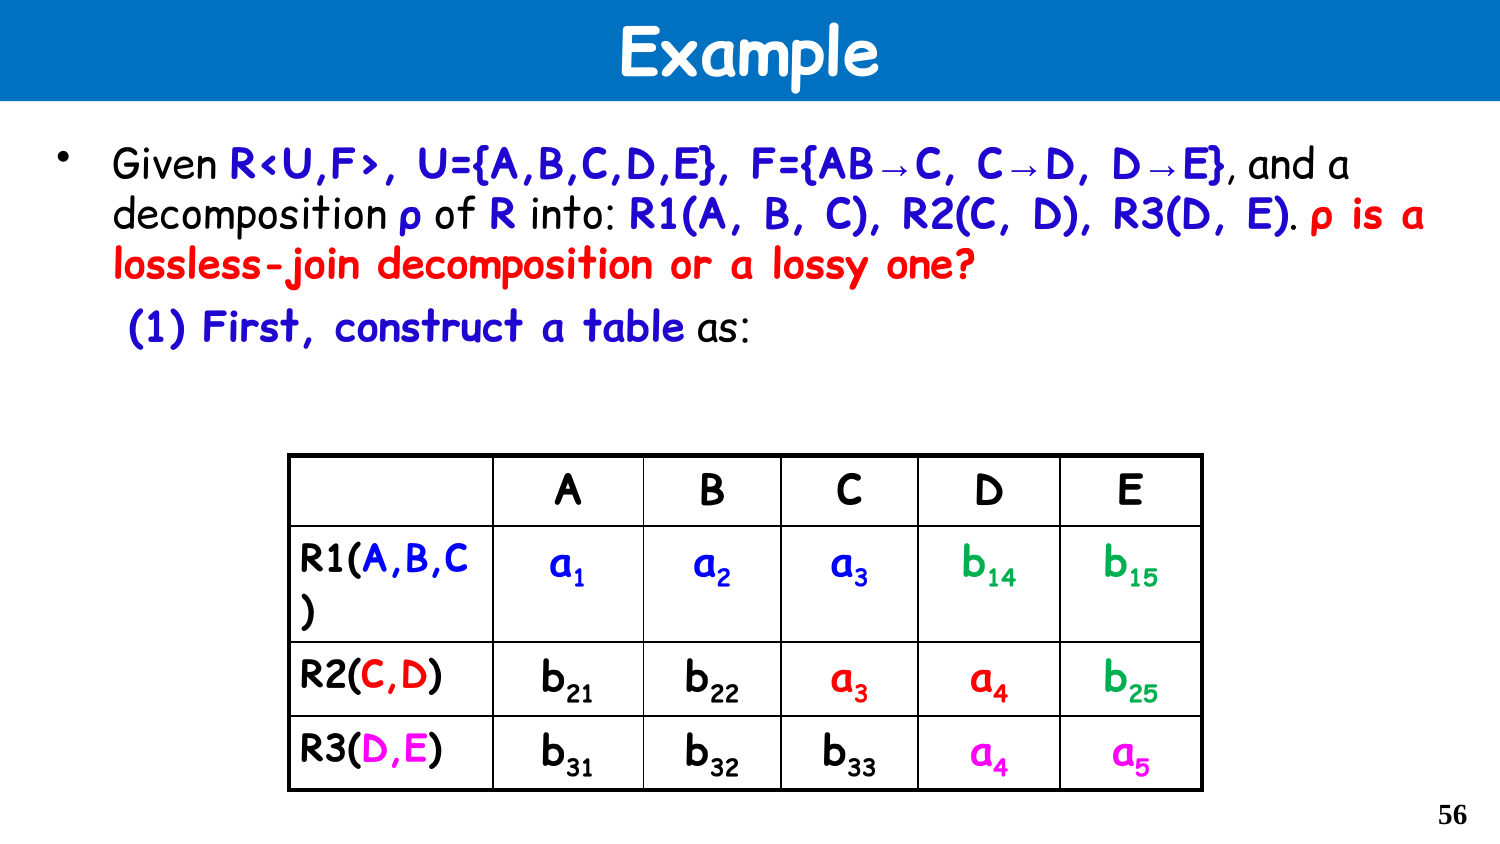

# Example
Given R<U,F>, U={A,B,C,D,E}, F={AB→C, C→D, D→E}, and a decomposition ρ of R into: R1(A, B, C), R2(C, D), R3(D, E). ρ is a lossless-join decomposition or a lossy one?
    (1) First, construct a table as:

|  | A | B | C | D | E |
| --- | --- | --- | --- | --- | --- |
| R1(A,B,C) | a1 | a2 | a3 | b14 | b15 |
| R2(C,D) | b21 | b22 | a3 | a4 | b25 |
| R3(D,E) | b31 | b32 | b33 | a4 | a5 |